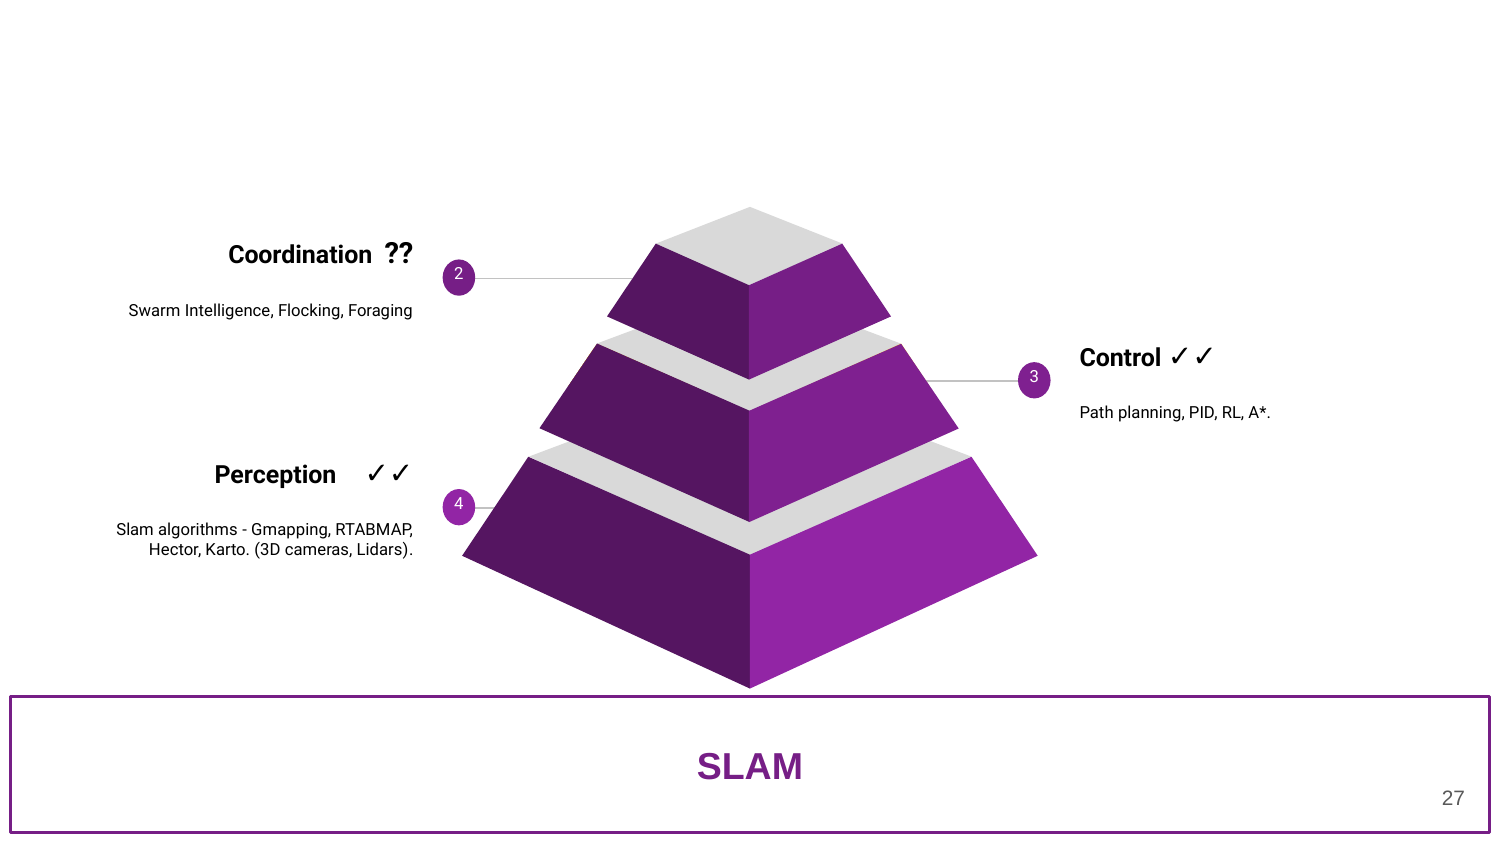

Coordination	 ??

Swarm Intelligence, Flocking, Foraging
2

Control ✓✓

Path planning, PID, RL, A*.
3

Perception	✓✓

Slam algorithms - Gmapping, RTABMAP, Hector, Karto. (3D cameras, Lidars).
4

SLAM
27